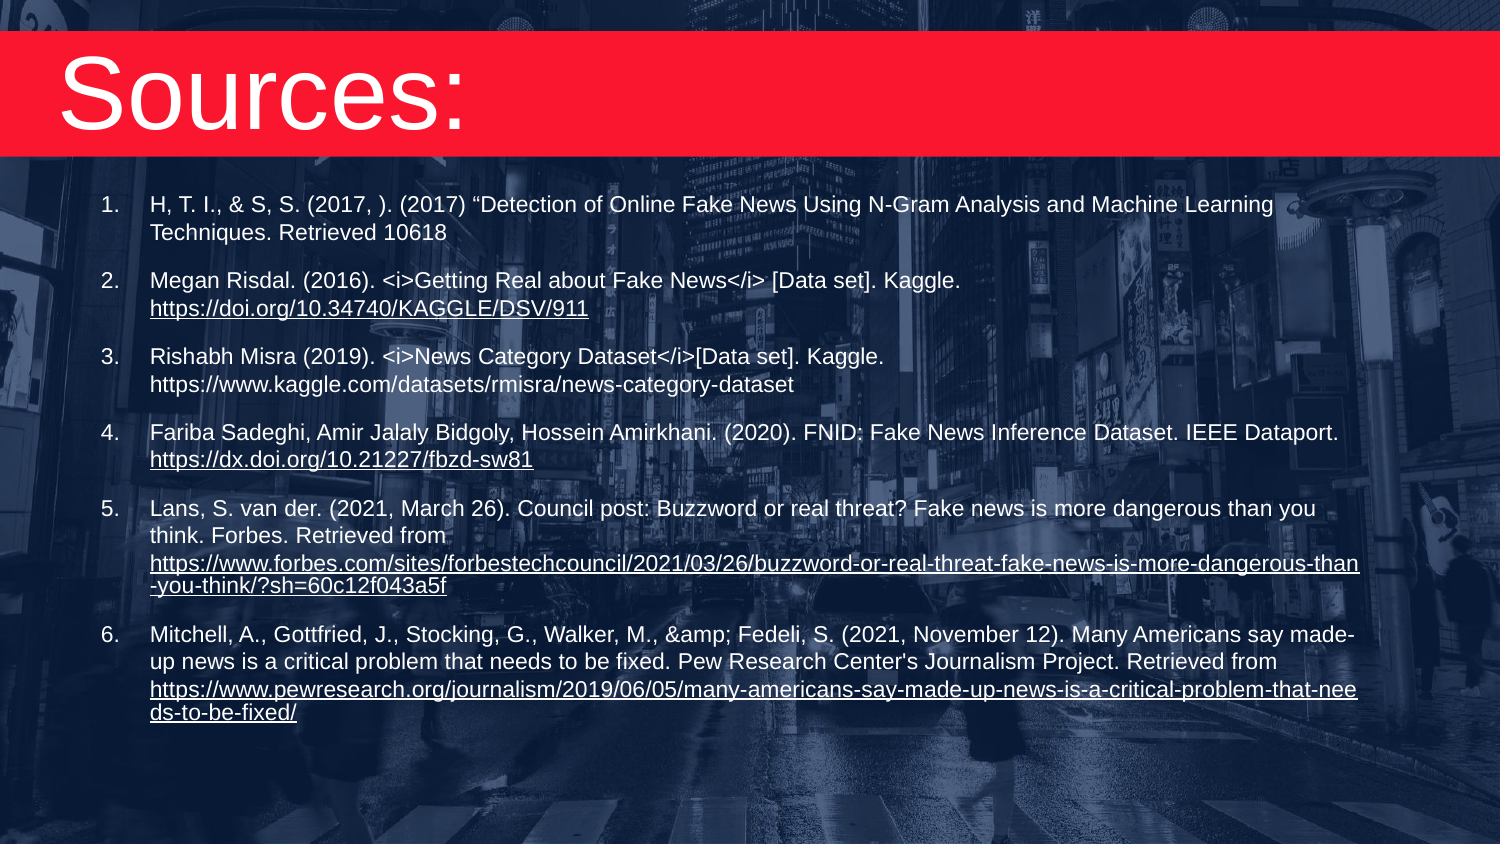

# Sources:
H, T. I., & S, S. (2017, ). (2017) “Detection of Online Fake News Using N-Gram Analysis and Machine Learning Techniques. Retrieved 10618
Megan Risdal. (2016). <i>Getting Real about Fake News</i> [Data set]. Kaggle. https://doi.org/10.34740/KAGGLE/DSV/911
Rishabh Misra (2019). <i>News Category Dataset</i>[Data set]. Kaggle. https://www.kaggle.com/datasets/rmisra/news-category-dataset
Fariba Sadeghi, Amir Jalaly Bidgoly, Hossein Amirkhani. (2020). FNID: Fake News Inference Dataset. IEEE Dataport. https://dx.doi.org/10.21227/fbzd-sw81
Lans, S. van der. (2021, March 26). Council post: Buzzword or real threat? Fake news is more dangerous than you think. Forbes. Retrieved from https://www.forbes.com/sites/forbestechcouncil/2021/03/26/buzzword-or-real-threat-fake-news-is-more-dangerous-than-you-think/?sh=60c12f043a5f
Mitchell, A., Gottfried, J., Stocking, G., Walker, M., &amp; Fedeli, S. (2021, November 12). Many Americans say made-up news is a critical problem that needs to be fixed. Pew Research Center's Journalism Project. Retrieved from https://www.pewresearch.org/journalism/2019/06/05/many-americans-say-made-up-news-is-a-critical-problem-that-needs-to-be-fixed/